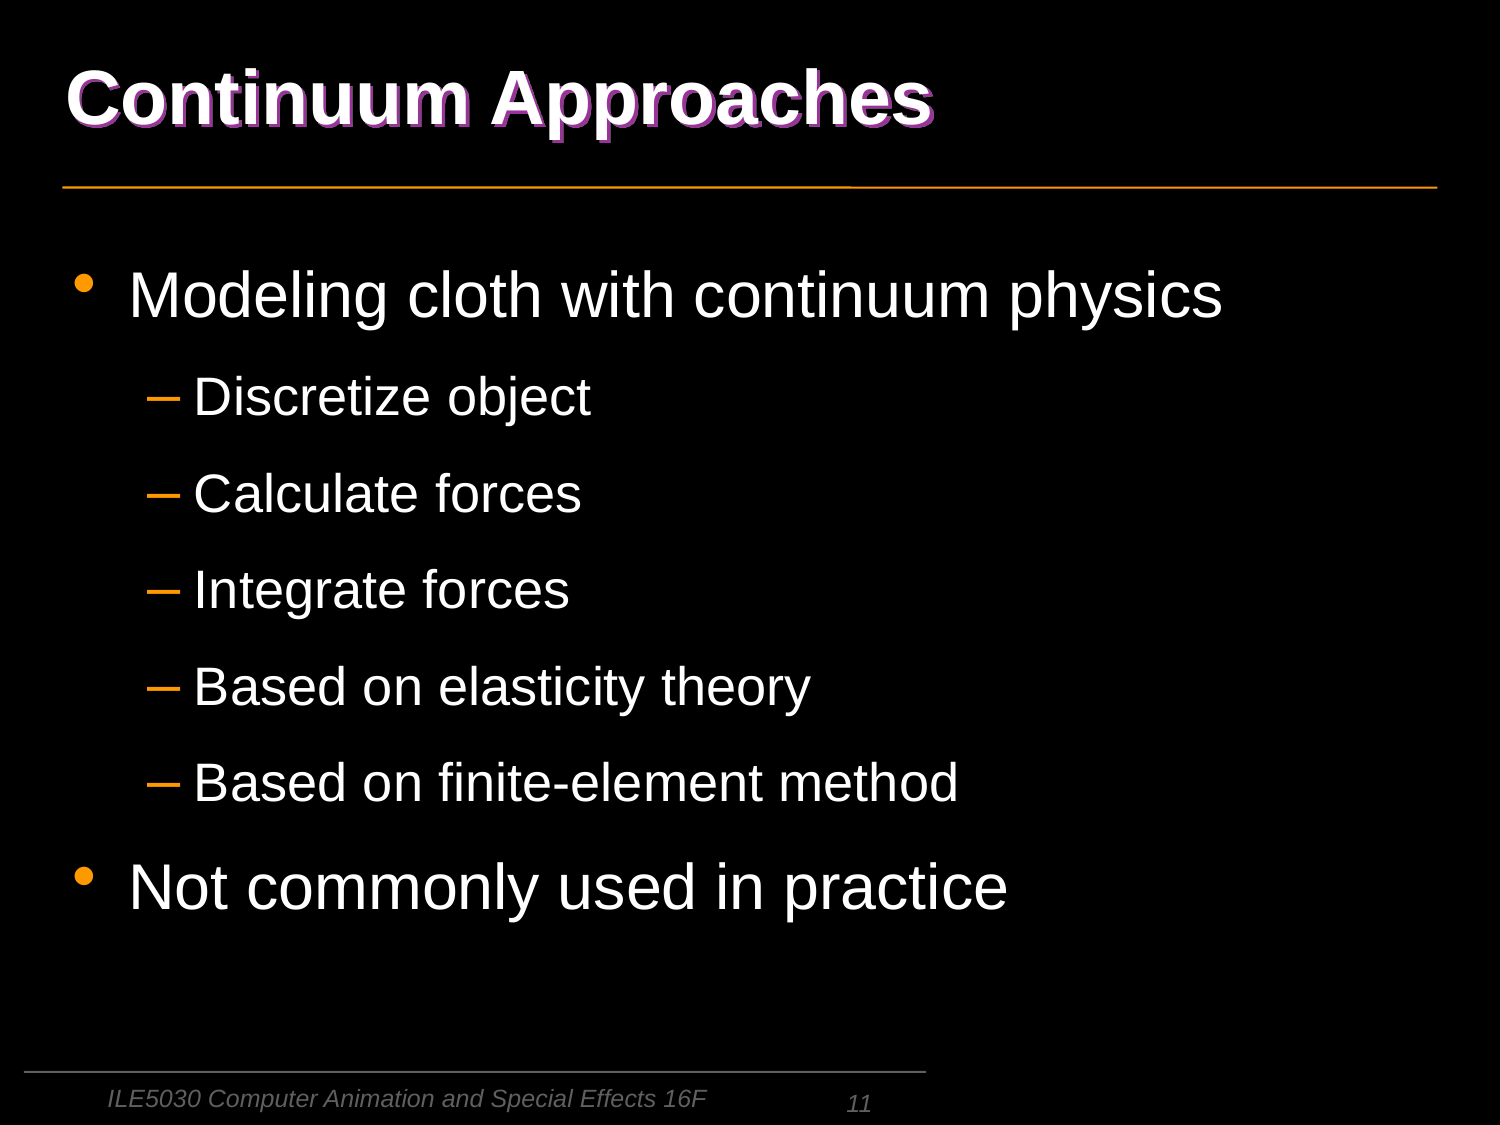

# Continuum Approaches
Modeling cloth with continuum physics
Discretize object
Calculate forces
Integrate forces
Based on elasticity theory
Based on finite-element method
Not commonly used in practice

ILE5030 Computer Animation and Special Effects 16F
11